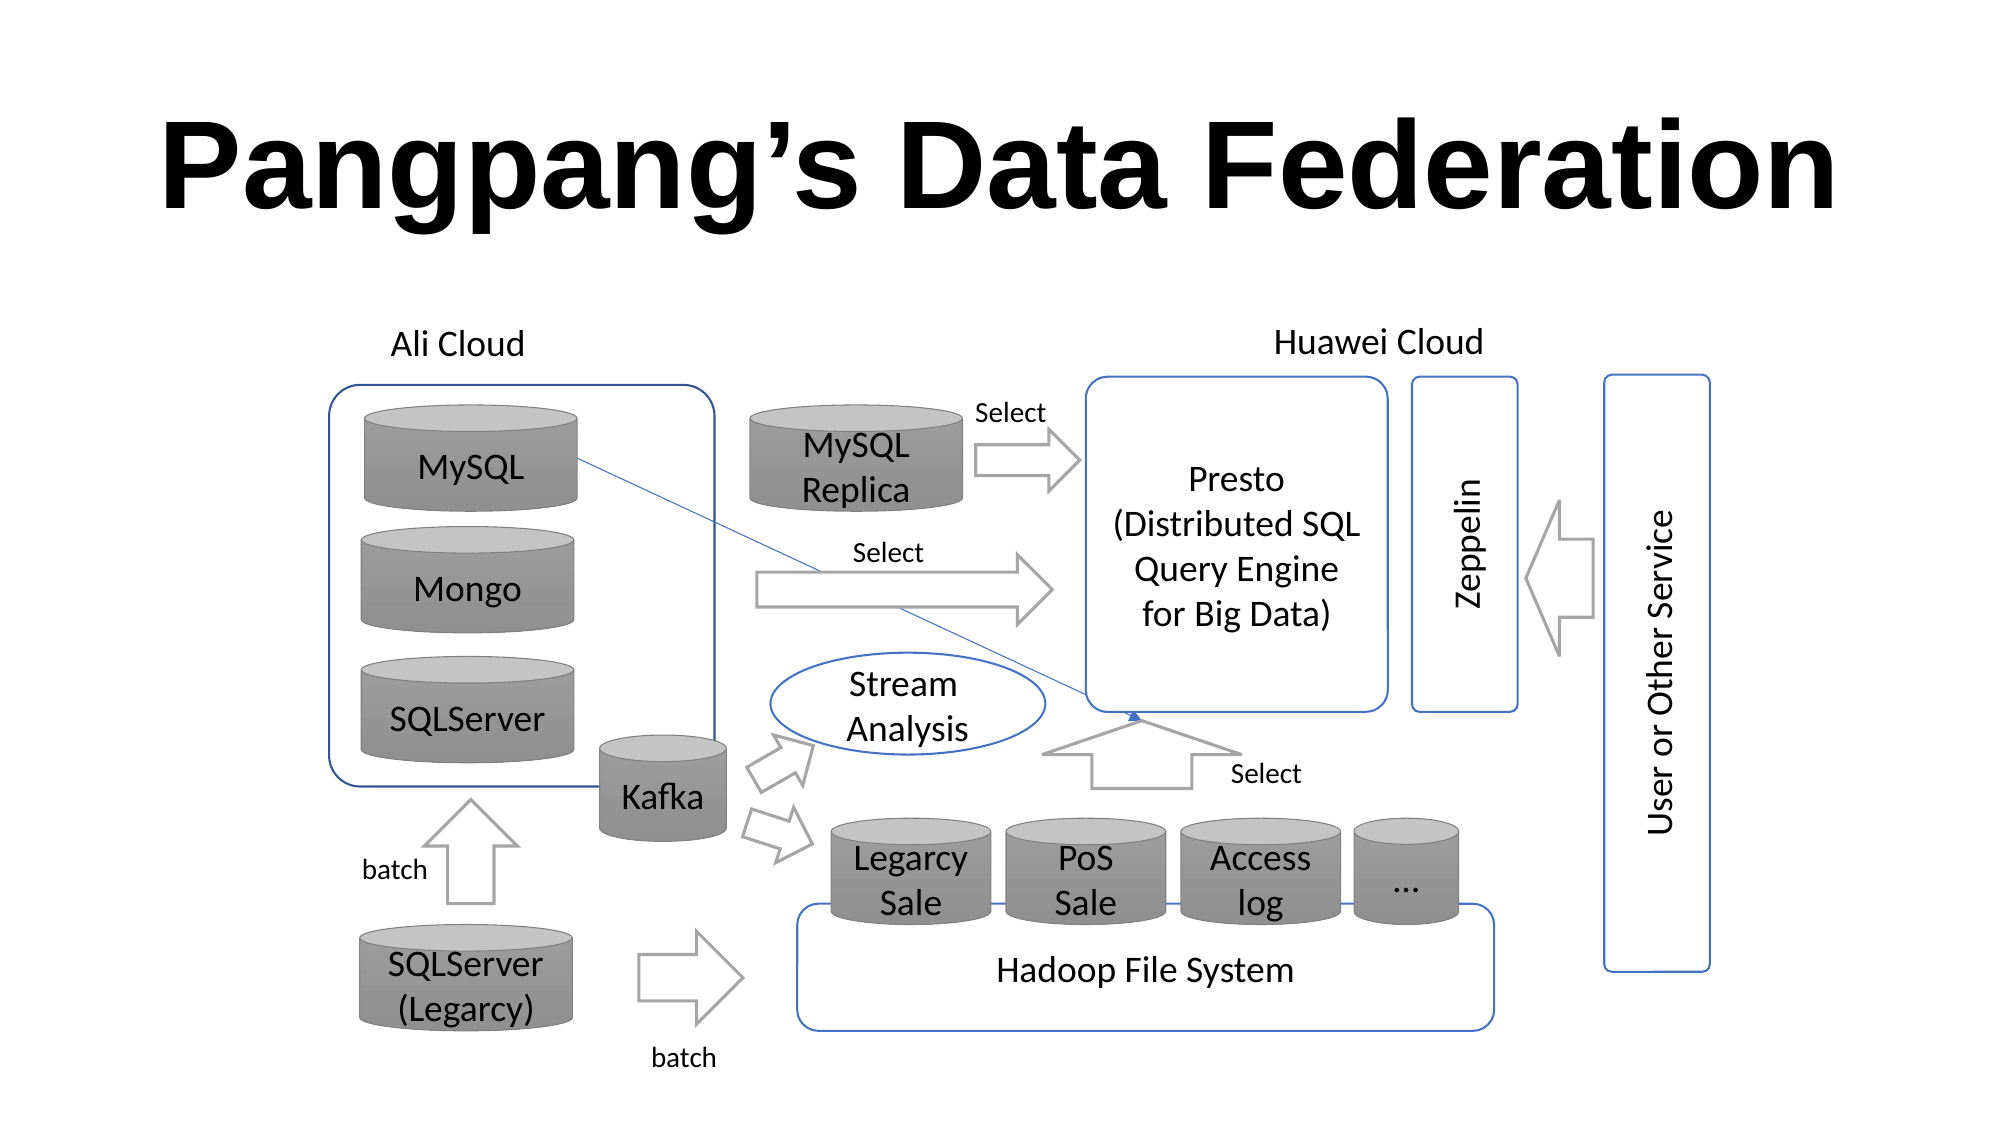

# Pangpang’s Data Federation
Huawei Cloud
Ali Cloud
User or Other Service
Presto
(Distributed SQL Query Engine for Big Data)
Zeppelin

Select
MySQL
MySQL
Replica

Select
Mongo

Stream
Analysis
SQLServer

Kafka
Select

Legarcy
Sale
PoS
Sale
Access
log
…
batch
Hadoop File System
SQLServer
(Legarcy)

batch